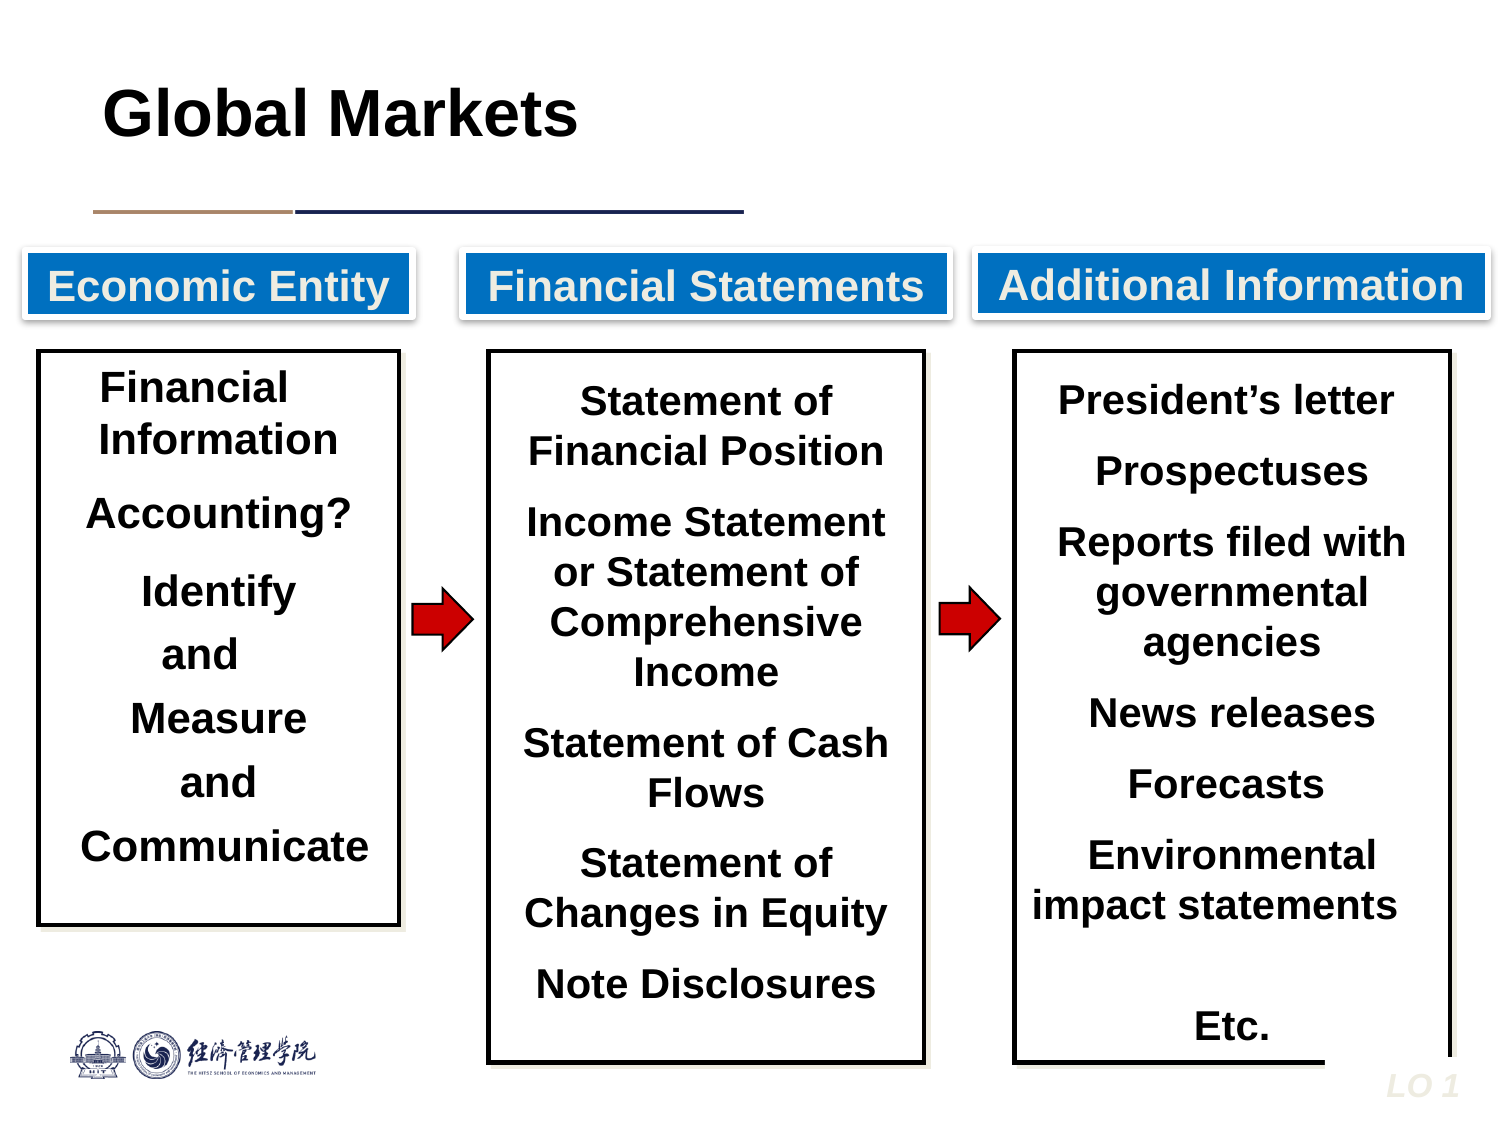

Global Markets
Additional Information
Economic Entity
Financial Statements
Financial     Information
Accounting?
Identify
and
Measure
and
 Communicate
Statement of Financial Position
Income Statement or Statement of Comprehensive Income
Statement of Cash Flows
Statement of Changes in Equity
Note Disclosures
President’s letter
Prospectuses
Reports filed with governmental agencies
News releases
Forecasts
Environmental impact statements
Etc.

LO 1